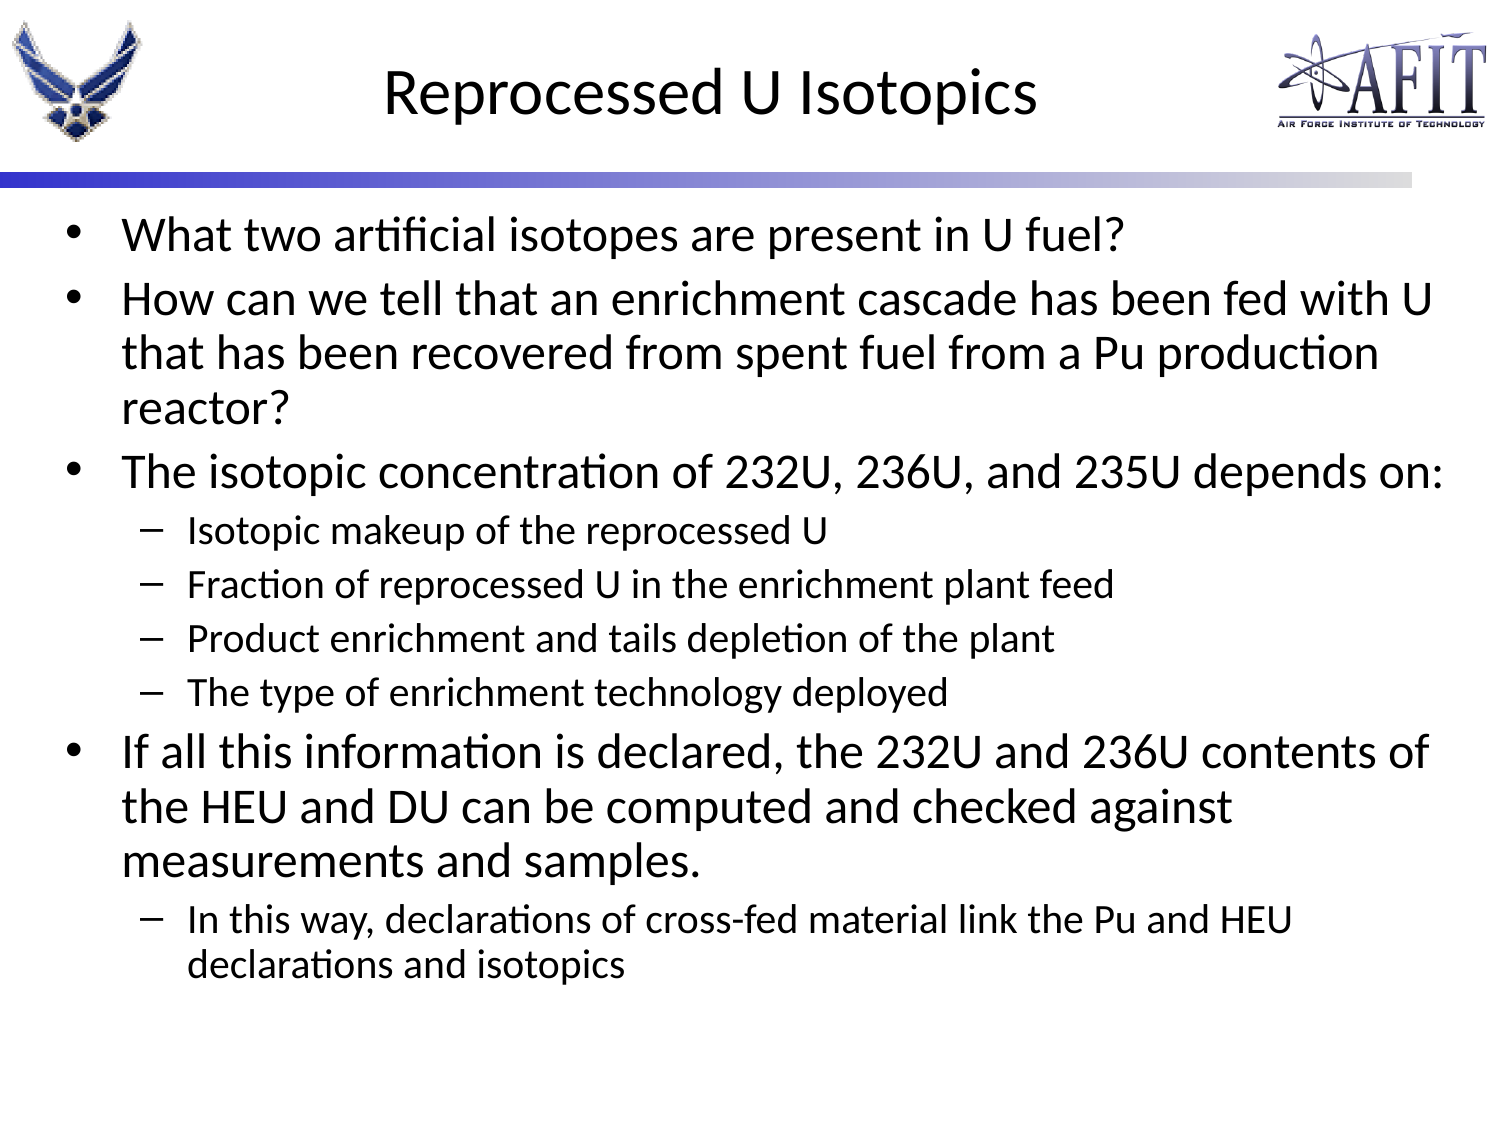

# Reprocessed U Isotopics
What two artificial isotopes are present in U fuel?
How can we tell that an enrichment cascade has been fed with U that has been recovered from spent fuel from a Pu production reactor?
The isotopic concentration of 232U, 236U, and 235U depends on:
Isotopic makeup of the reprocessed U
Fraction of reprocessed U in the enrichment plant feed
Product enrichment and tails depletion of the plant
The type of enrichment technology deployed
If all this information is declared, the 232U and 236U contents of the HEU and DU can be computed and checked against measurements and samples.
In this way, declarations of cross-fed material link the Pu and HEU declarations and isotopics